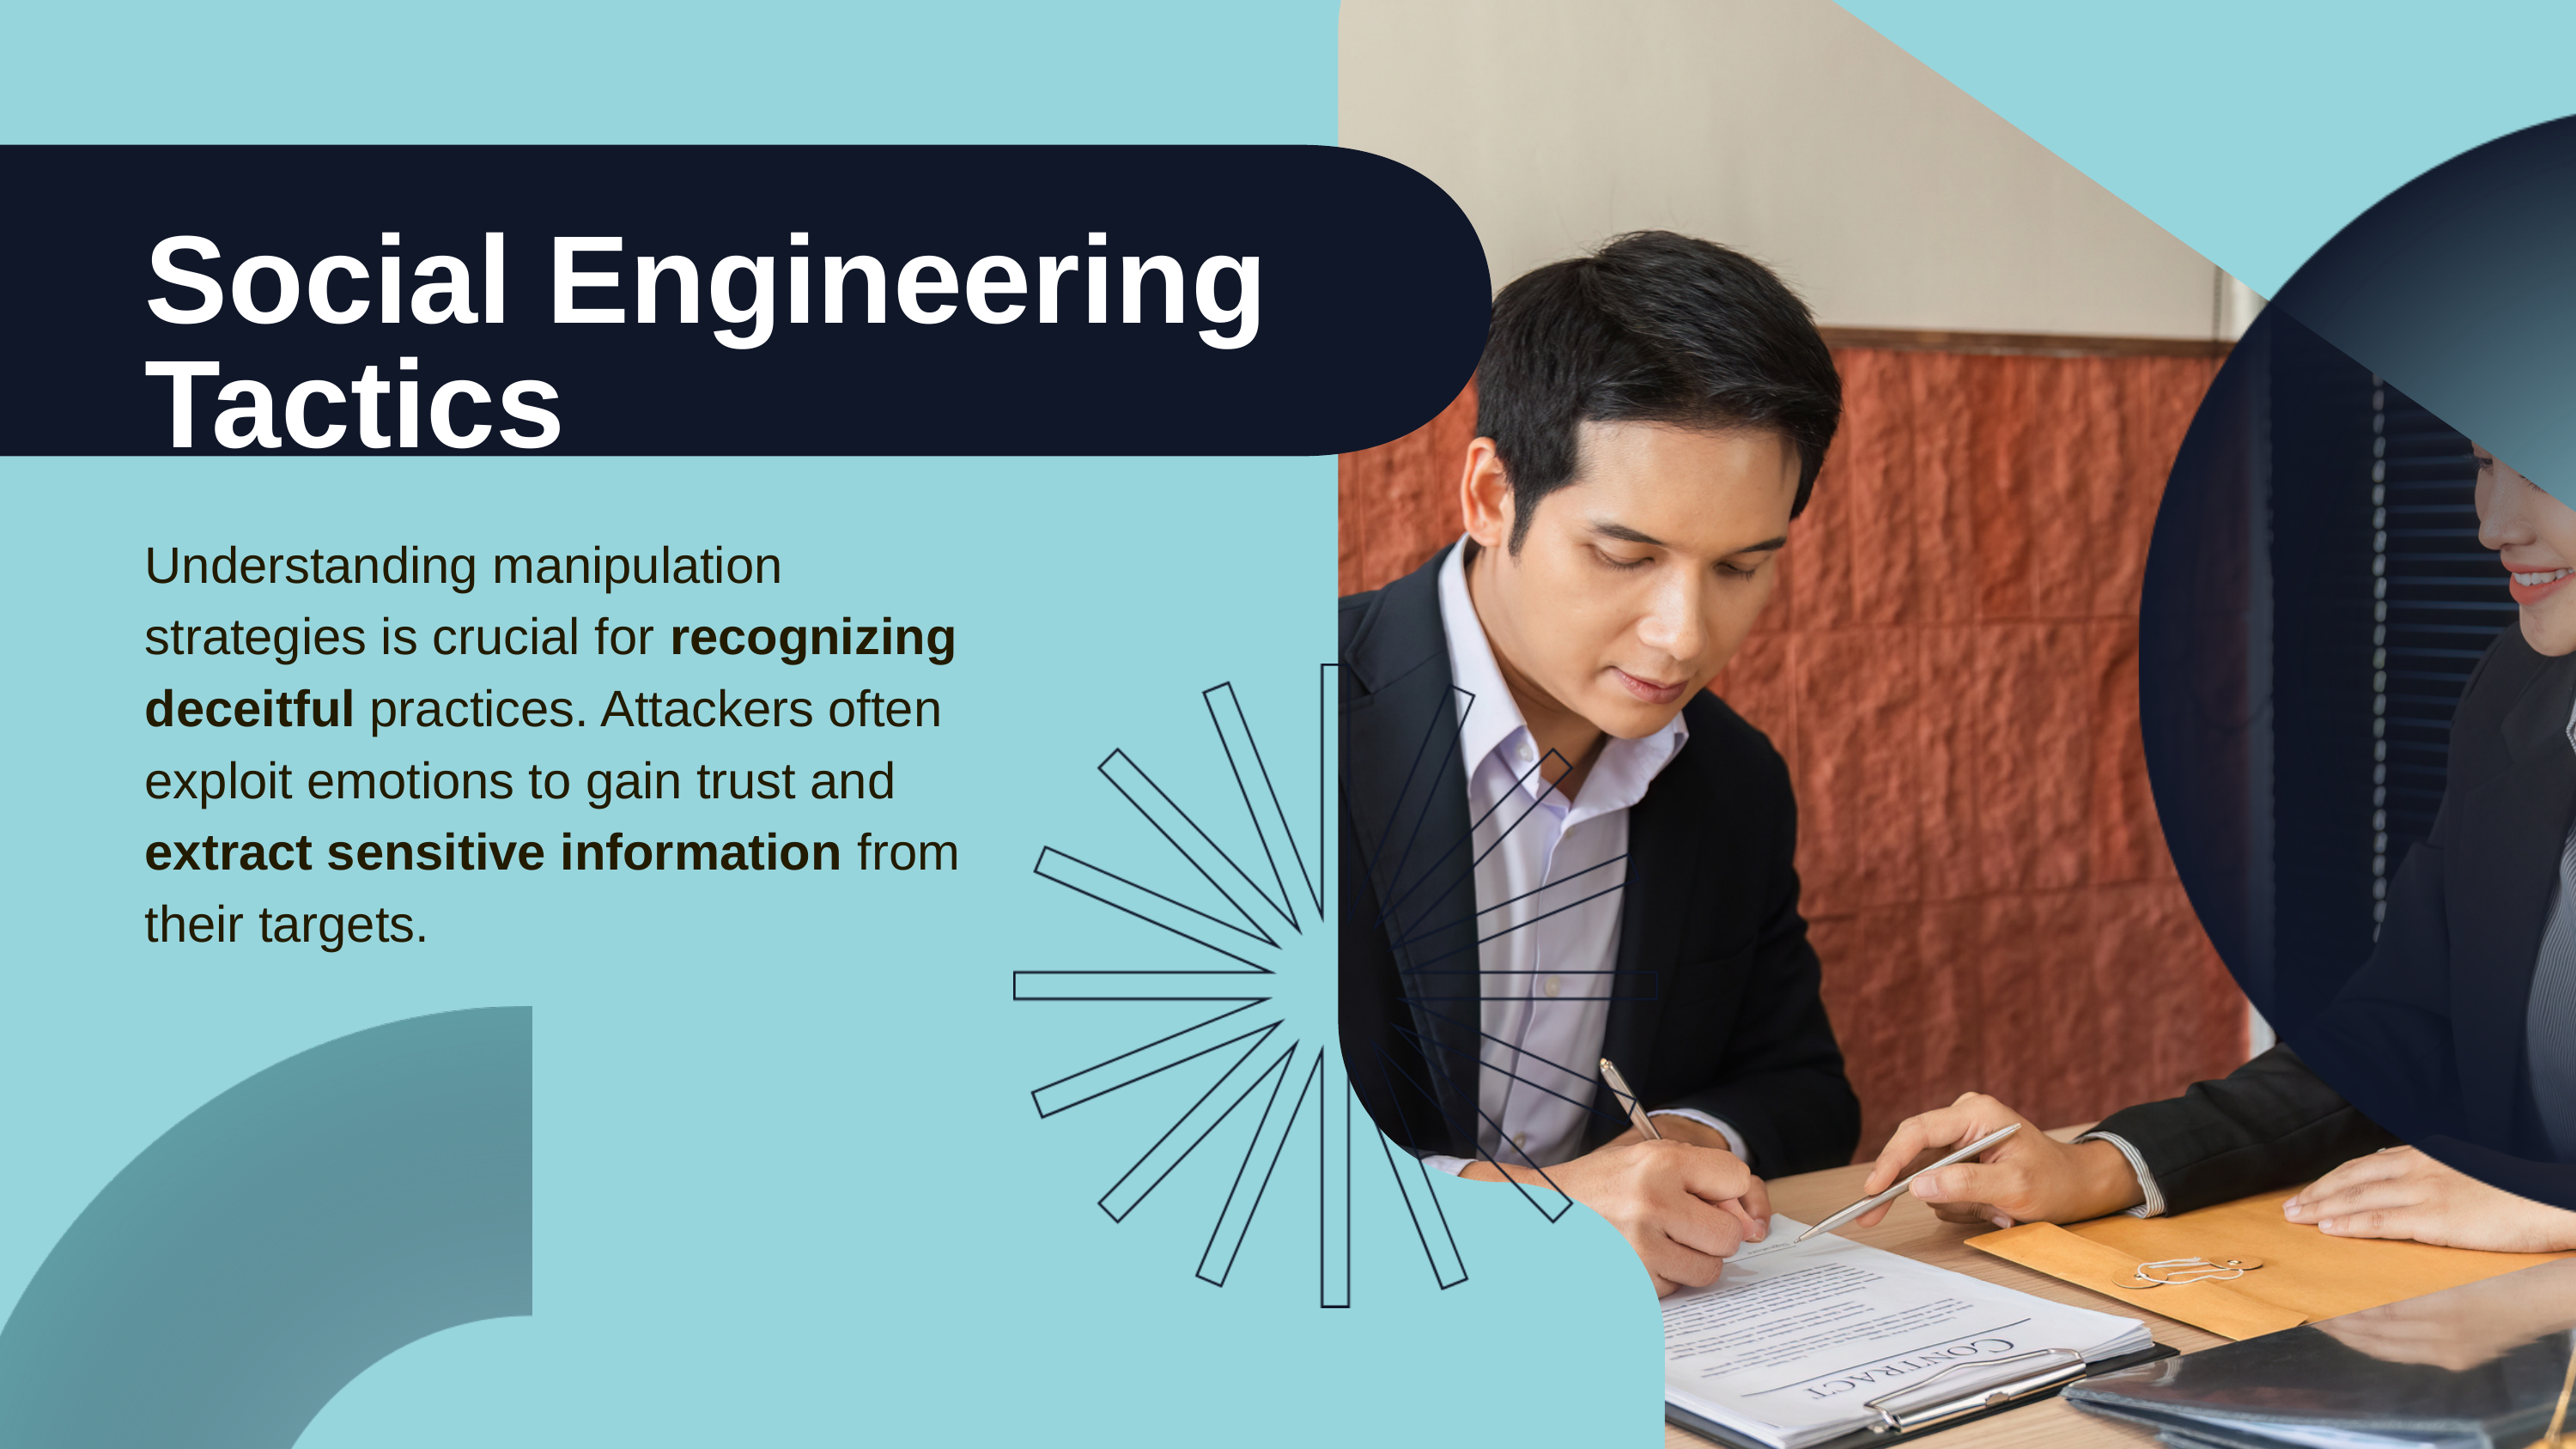

Social Engineering Tactics
Understanding manipulation strategies is crucial for recognizing deceitful practices. Attackers often exploit emotions to gain trust and extract sensitive information from their targets.